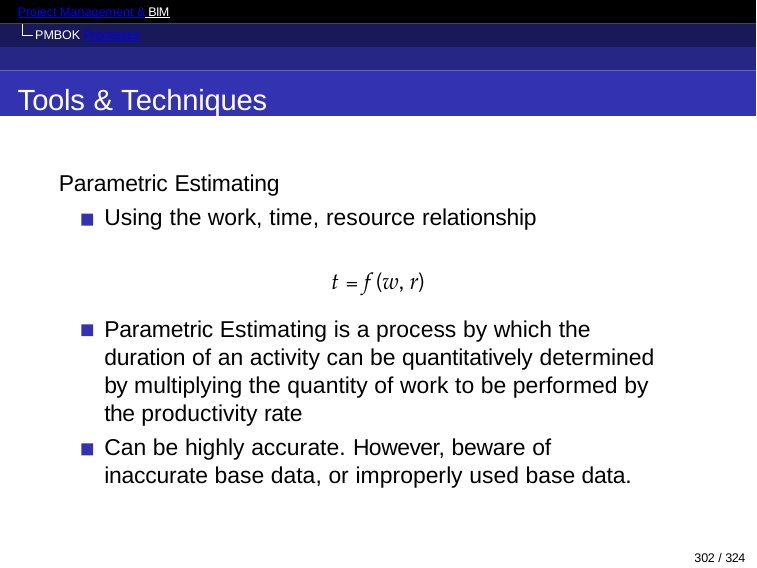

Project Management & BIM PMBOK Processes

Tools & Techniques
Parametric Estimating
Using the work, time, resource relationship

t = f (w, r)
Parametric Estimating is a process by which the duration of an activity can be quantitatively determined by multiplying the quantity of work to be performed by the productivity rate
Can be highly accurate. However, beware of inaccurate base data, or improperly used base data.

302 / 324